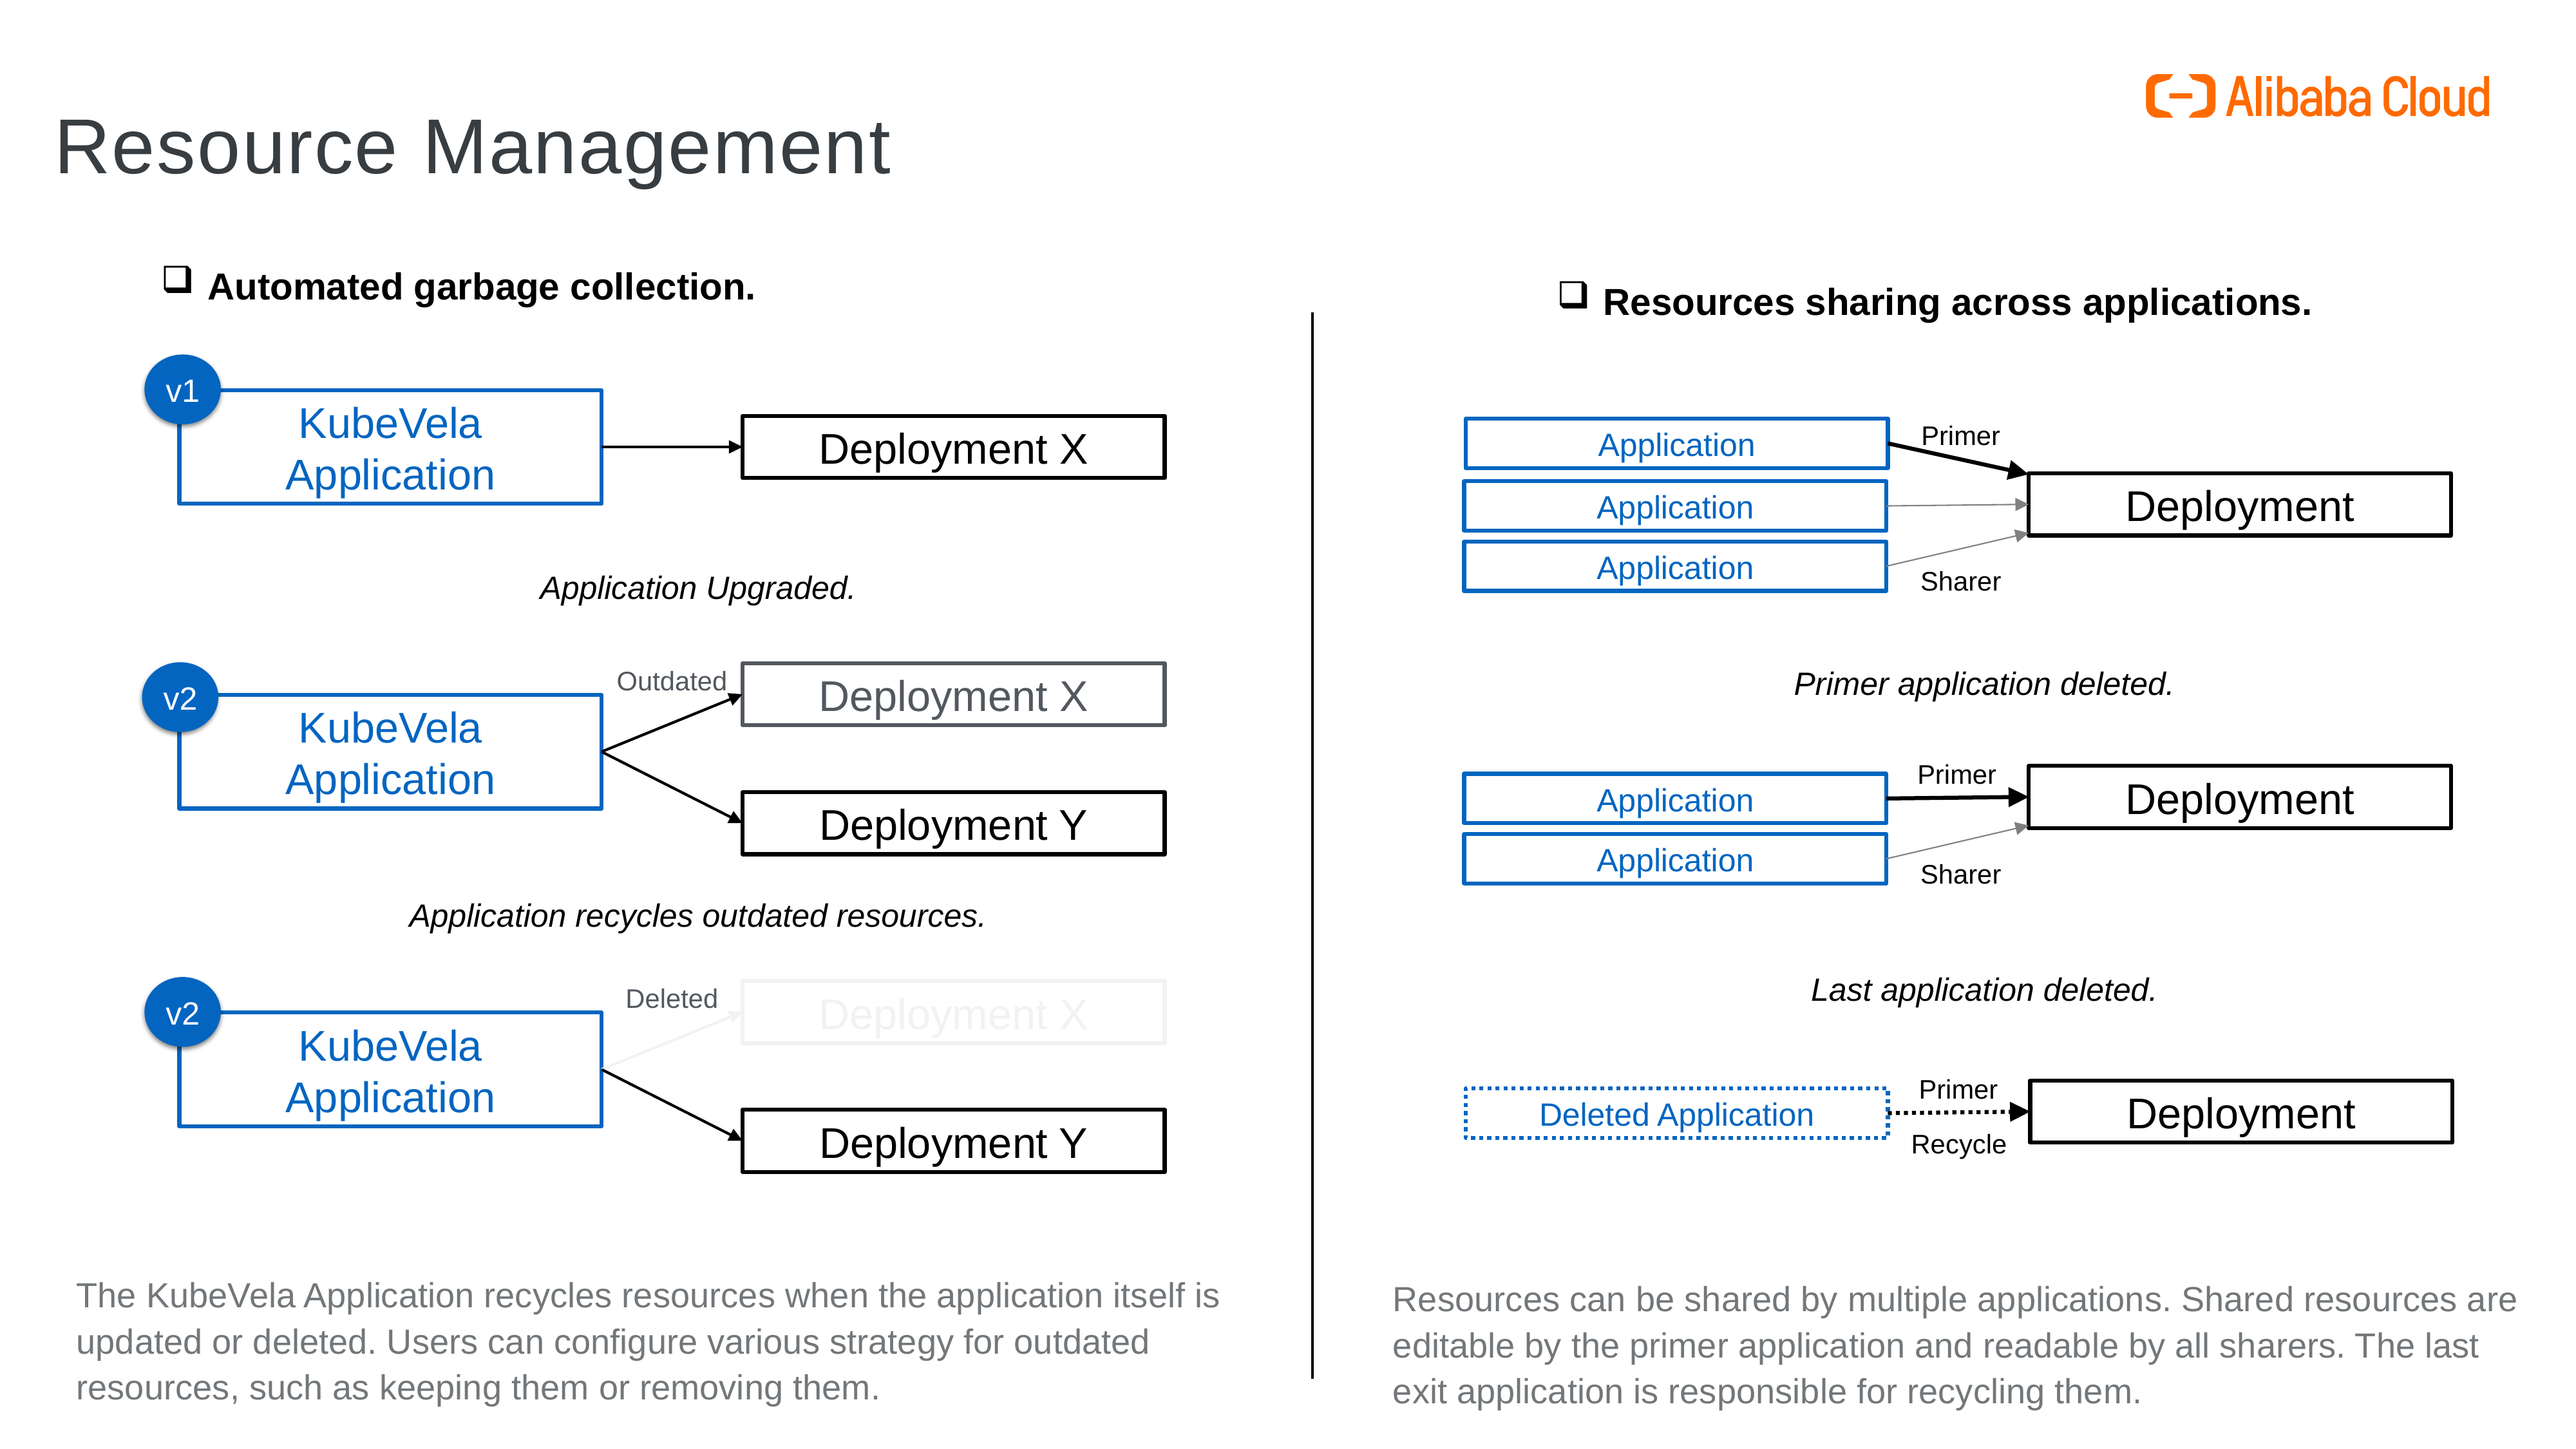

Resource Management
 Automated garbage collection.
 Resources sharing across applications.
v1
KubeVela
Application
Primer
Deployment X
Application
Deployment
Application
Application
Sharer
Application Upgraded.
Primer application deleted.
Outdated
v2
Deployment X
KubeVela
Application
Primer
Deployment
Application
Deployment Y
Application
Sharer
Application recycles outdated resources.
Last application deleted.
Deleted
v2
Deployment X
KubeVela
Application
Primer
Deployment
Deleted Application
Deployment Y
Recycle
The KubeVela Application recycles resources when the application itself is updated or deleted. Users can configure various strategy for outdated resources, such as keeping them or removing them.
Resources can be shared by multiple applications. Shared resources are editable by the primer application and readable by all sharers. The last exit application is responsible for recycling them.